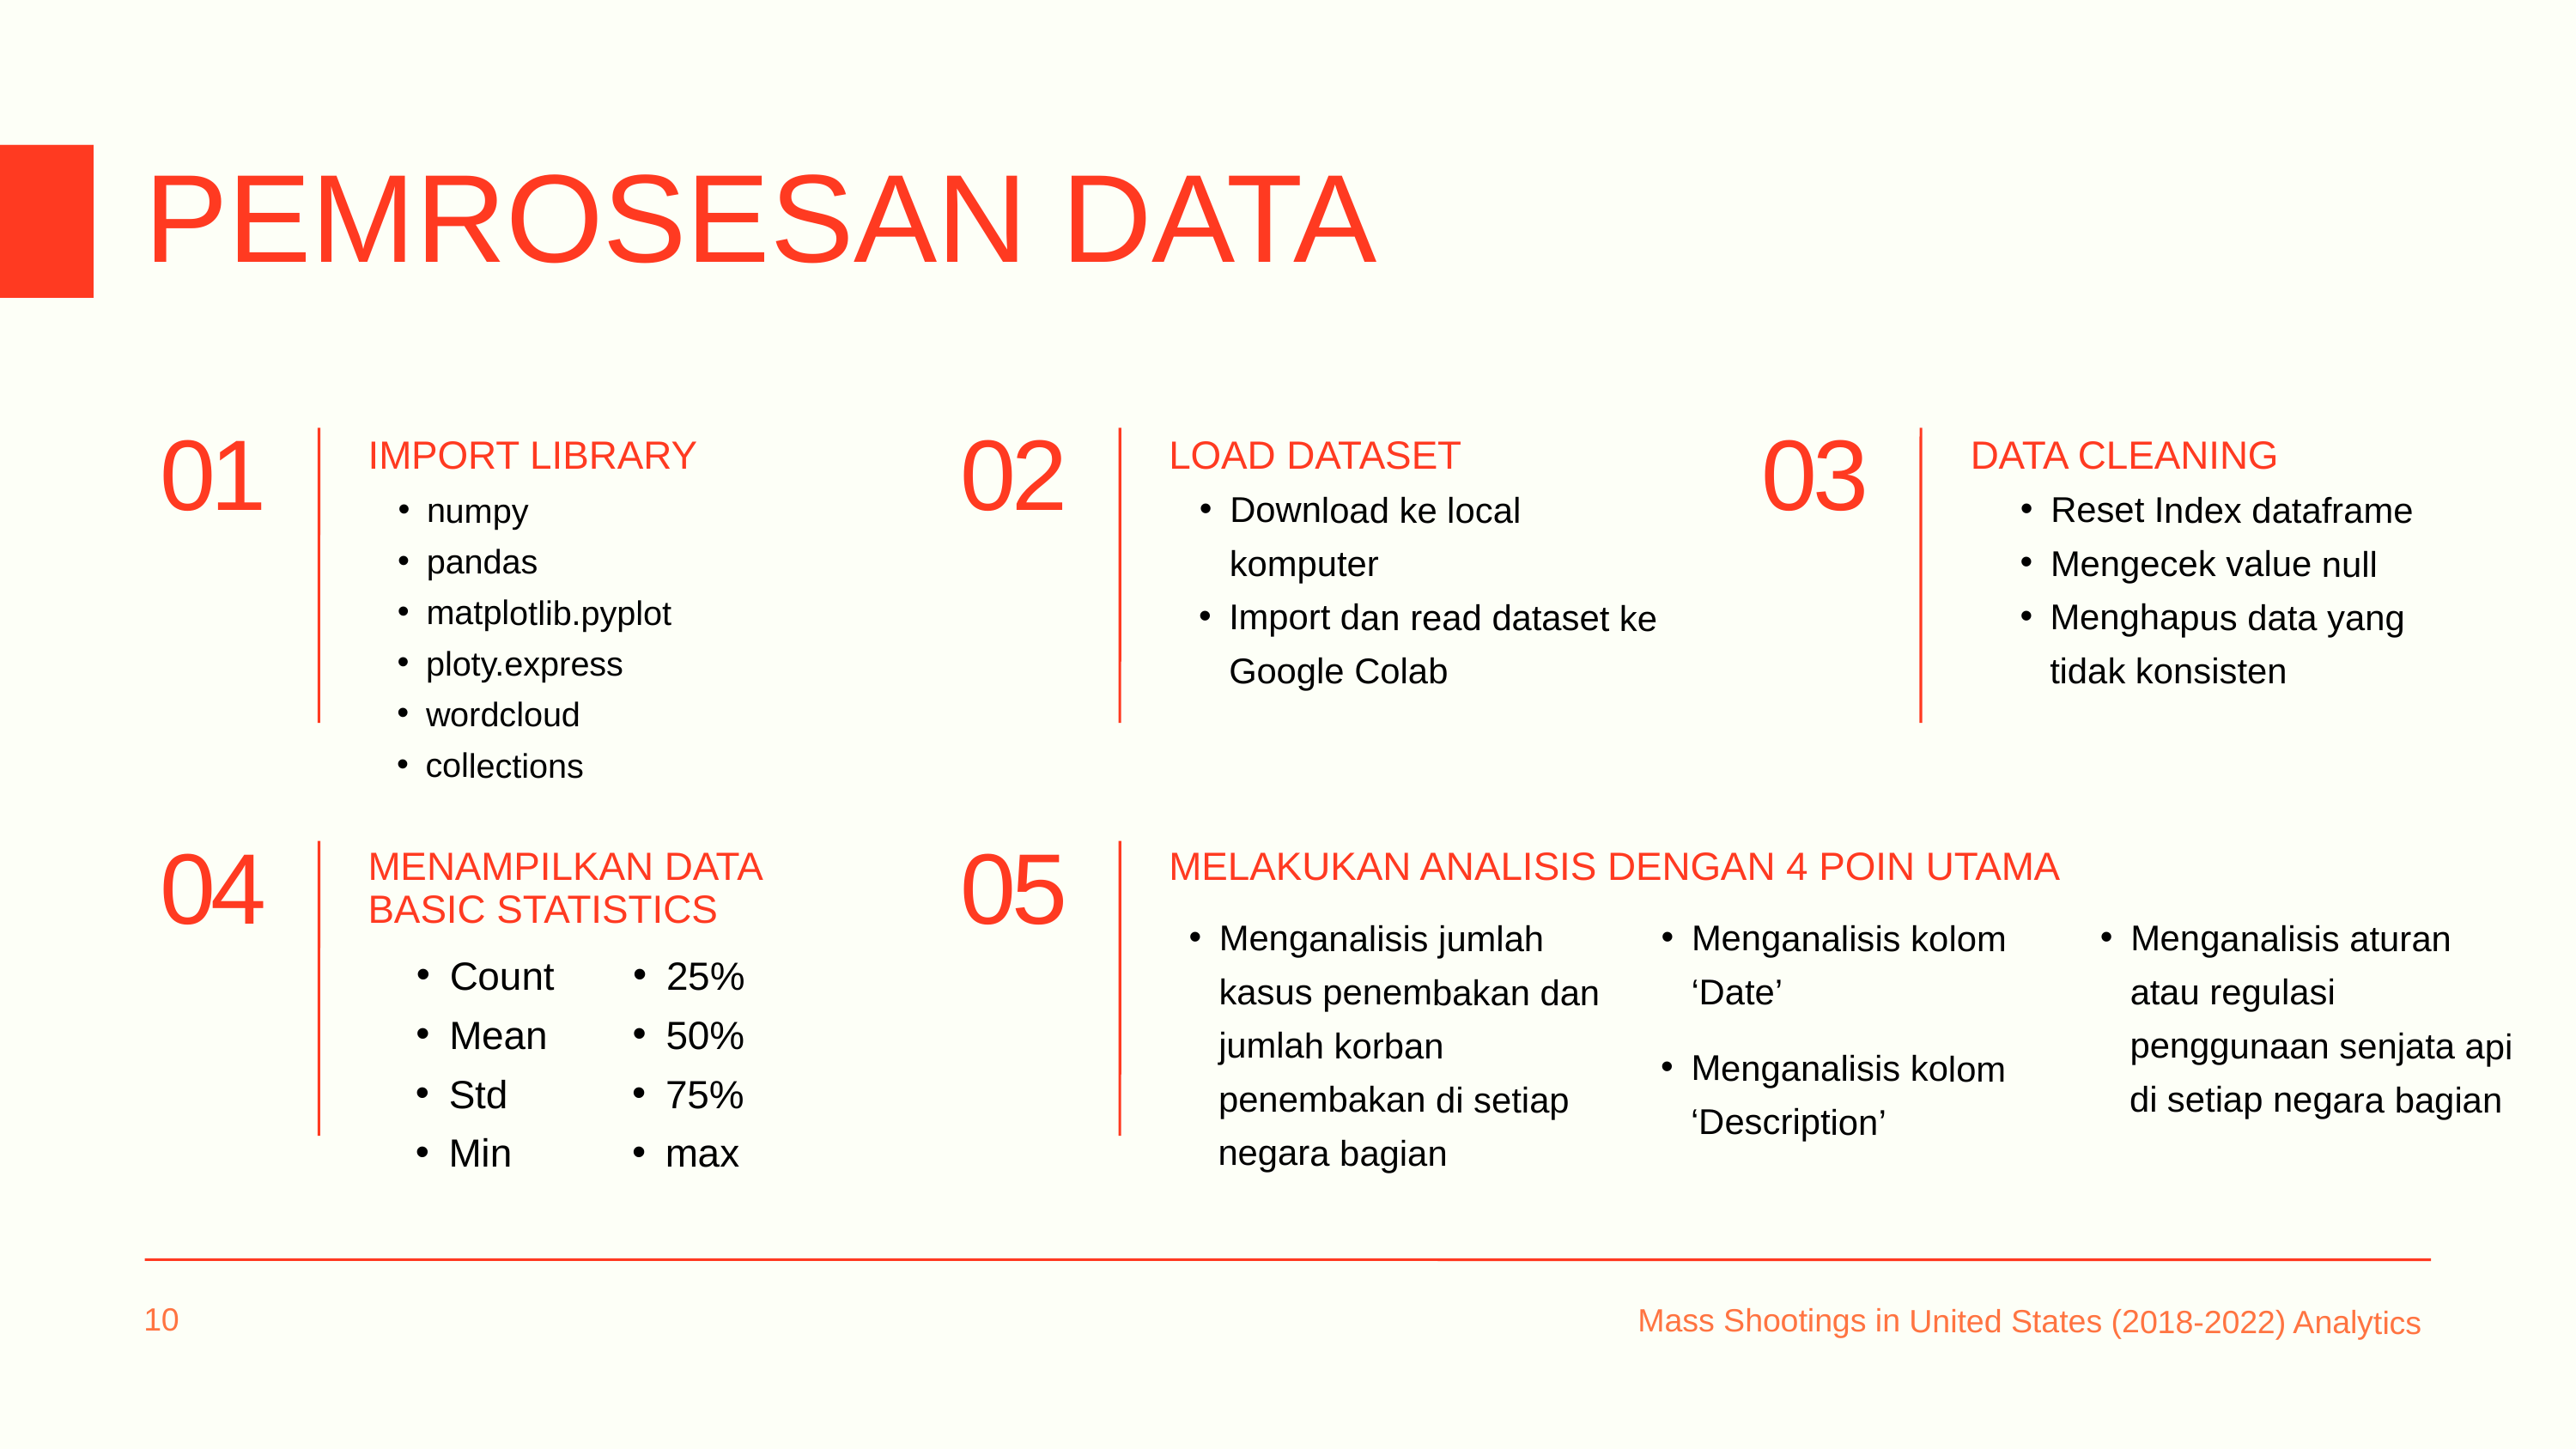

PEMROSESAN DATA
01
02
03
IMPORT LIBRARY
LOAD DATASET
DATA CLEANING
Reset Index dataframe
Mengecek value null
Menghapus data yang tidak konsisten
Download ke local komputer
Import dan read dataset ke Google Colab
numpy
pandas
matplotlib.pyplot
ploty.express
wordcloud
collections

04
05
MENAMPILKAN DATA BASIC STATISTICS

MELAKUKAN ANALISIS DENGAN 4 POIN UTAMA

Menganalisis jumlah kasus penembakan dan jumlah korban penembakan di setiap negara bagian
Menganalisis aturan atau regulasi penggunaan senjata api di setiap negara bagian
Menganalisis kolom ‘Date’
Count
Mean
Std
Min
25%
50%
75%
max

Menganalisis kolom ‘Description’

10
Mass Shootings in United States (2018-2022) Analytics